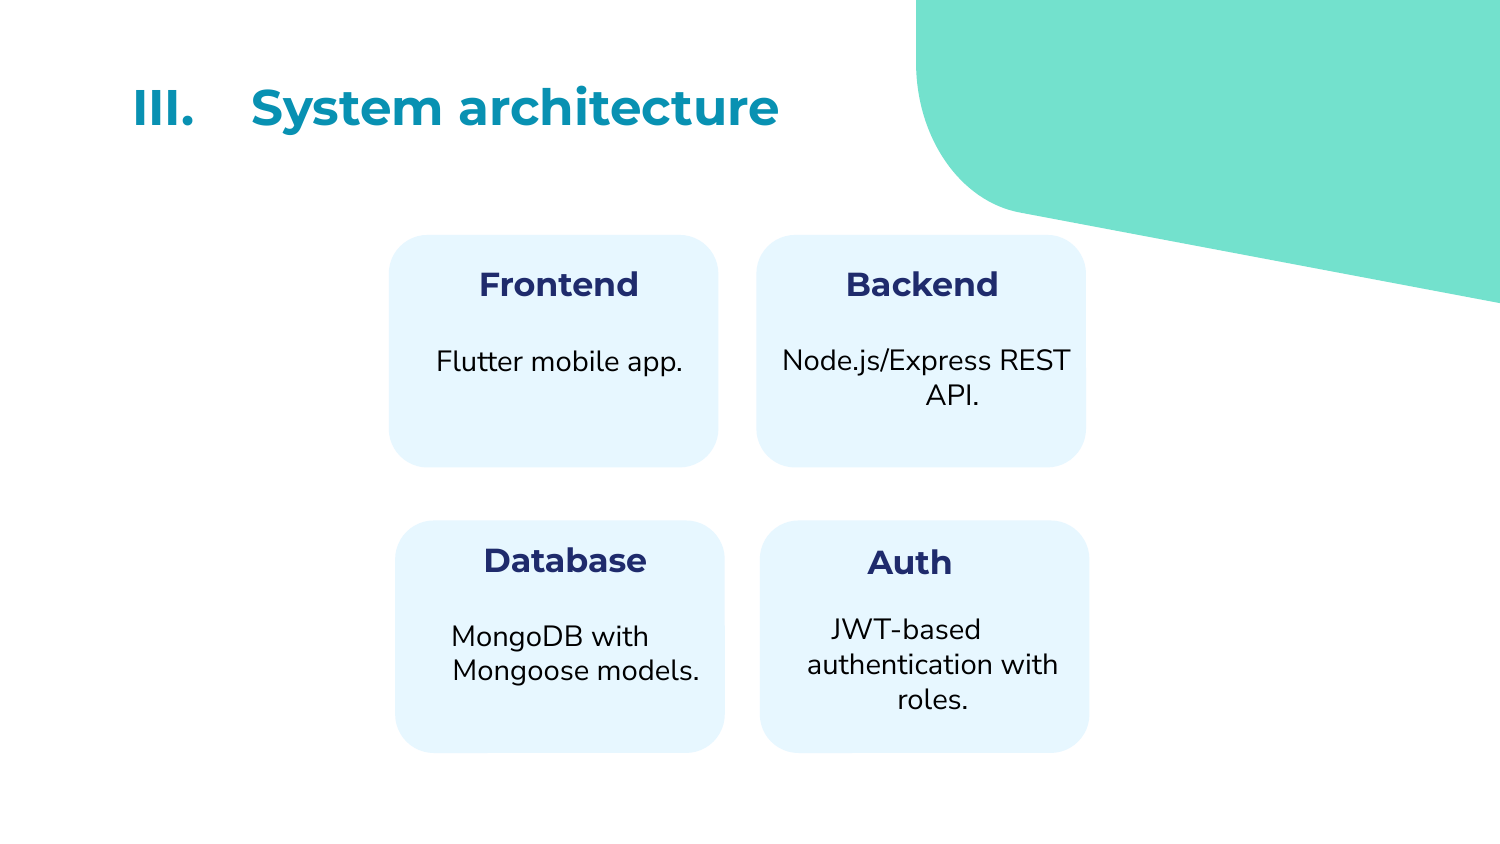

# III.    System architecture

Backend
Frontend
Node.js/Express REST API.
Flutter mobile app.

Database
Auth
JWT-based authentication with roles.
MongoDB with Mongoose models.